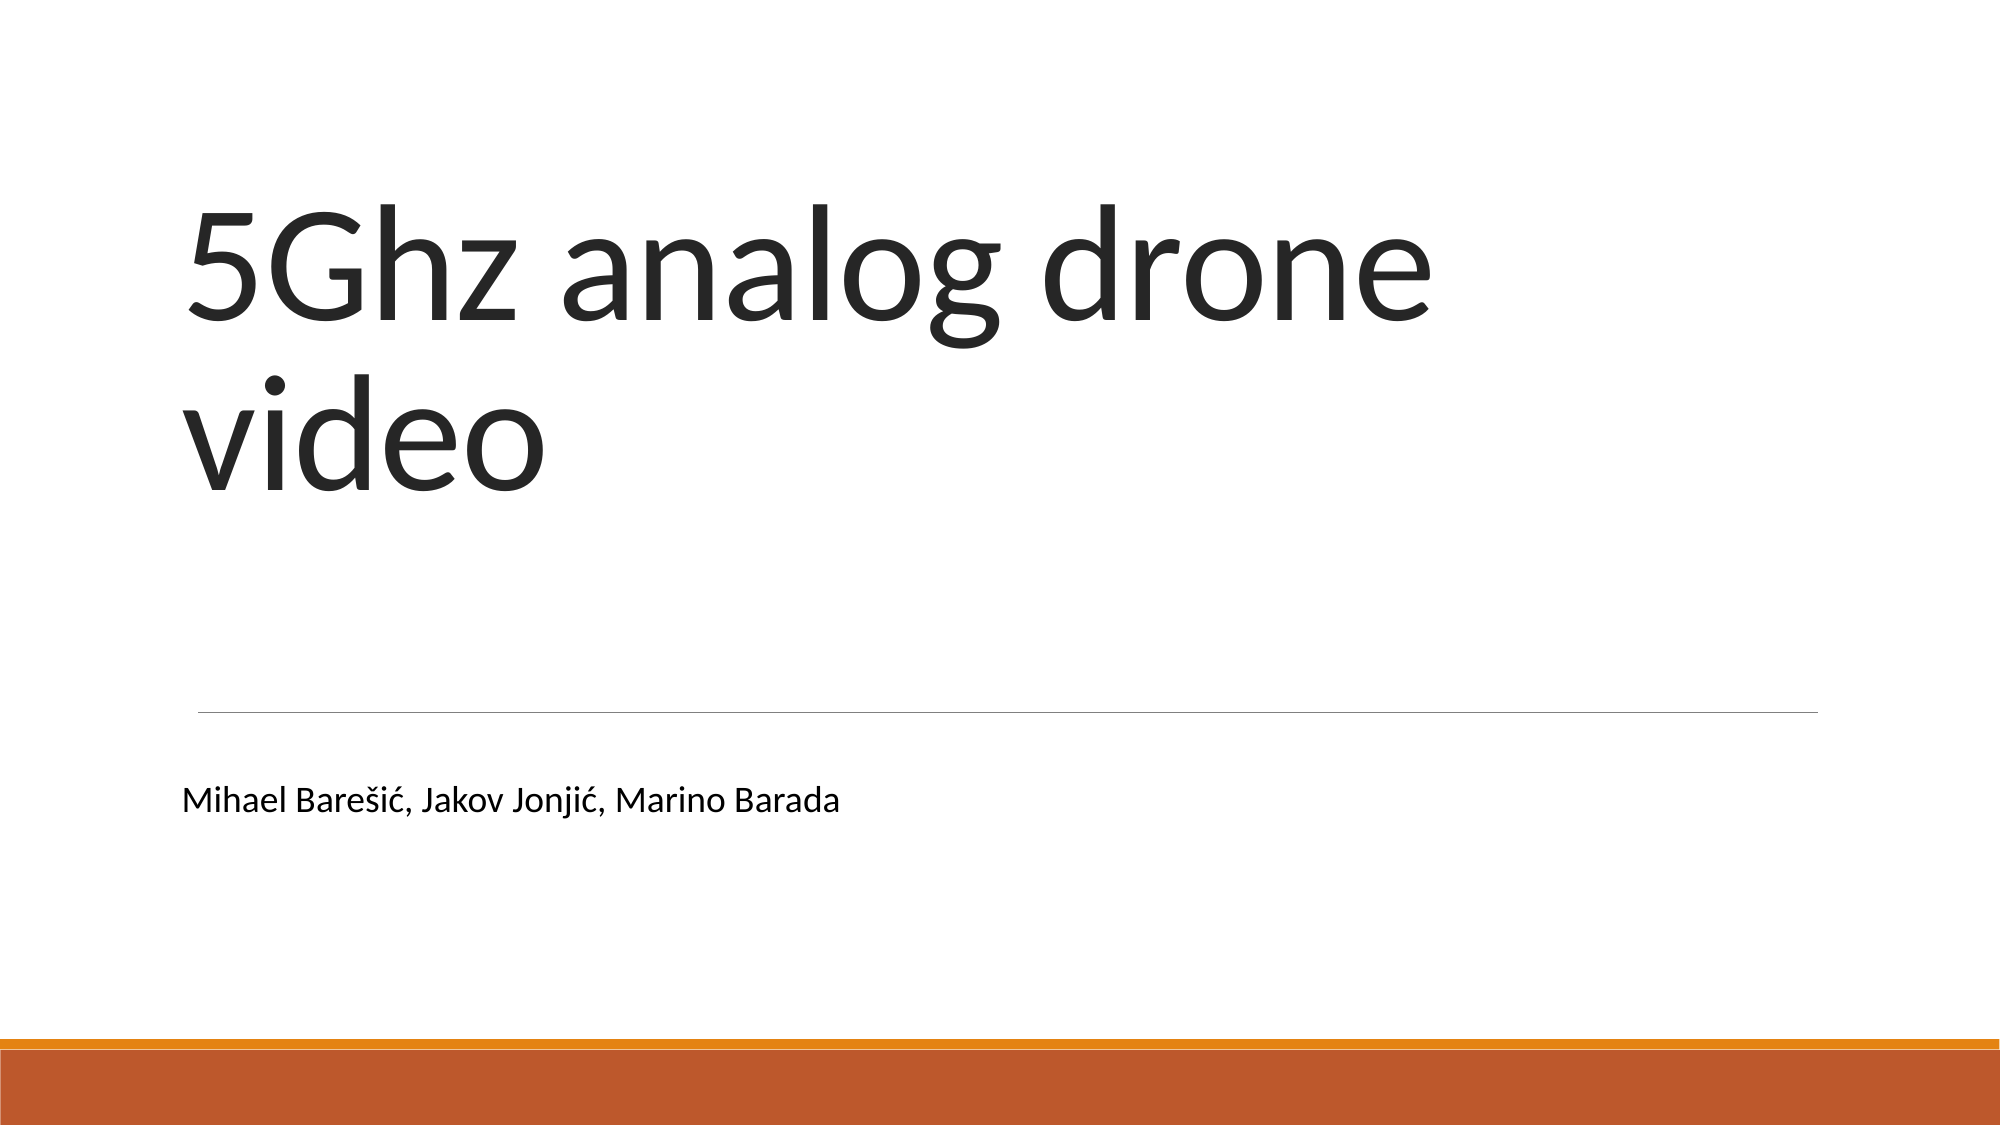

# 5Ghz analog drone video
Mihael Barešić, Jakov Jonjić, Marino Barada